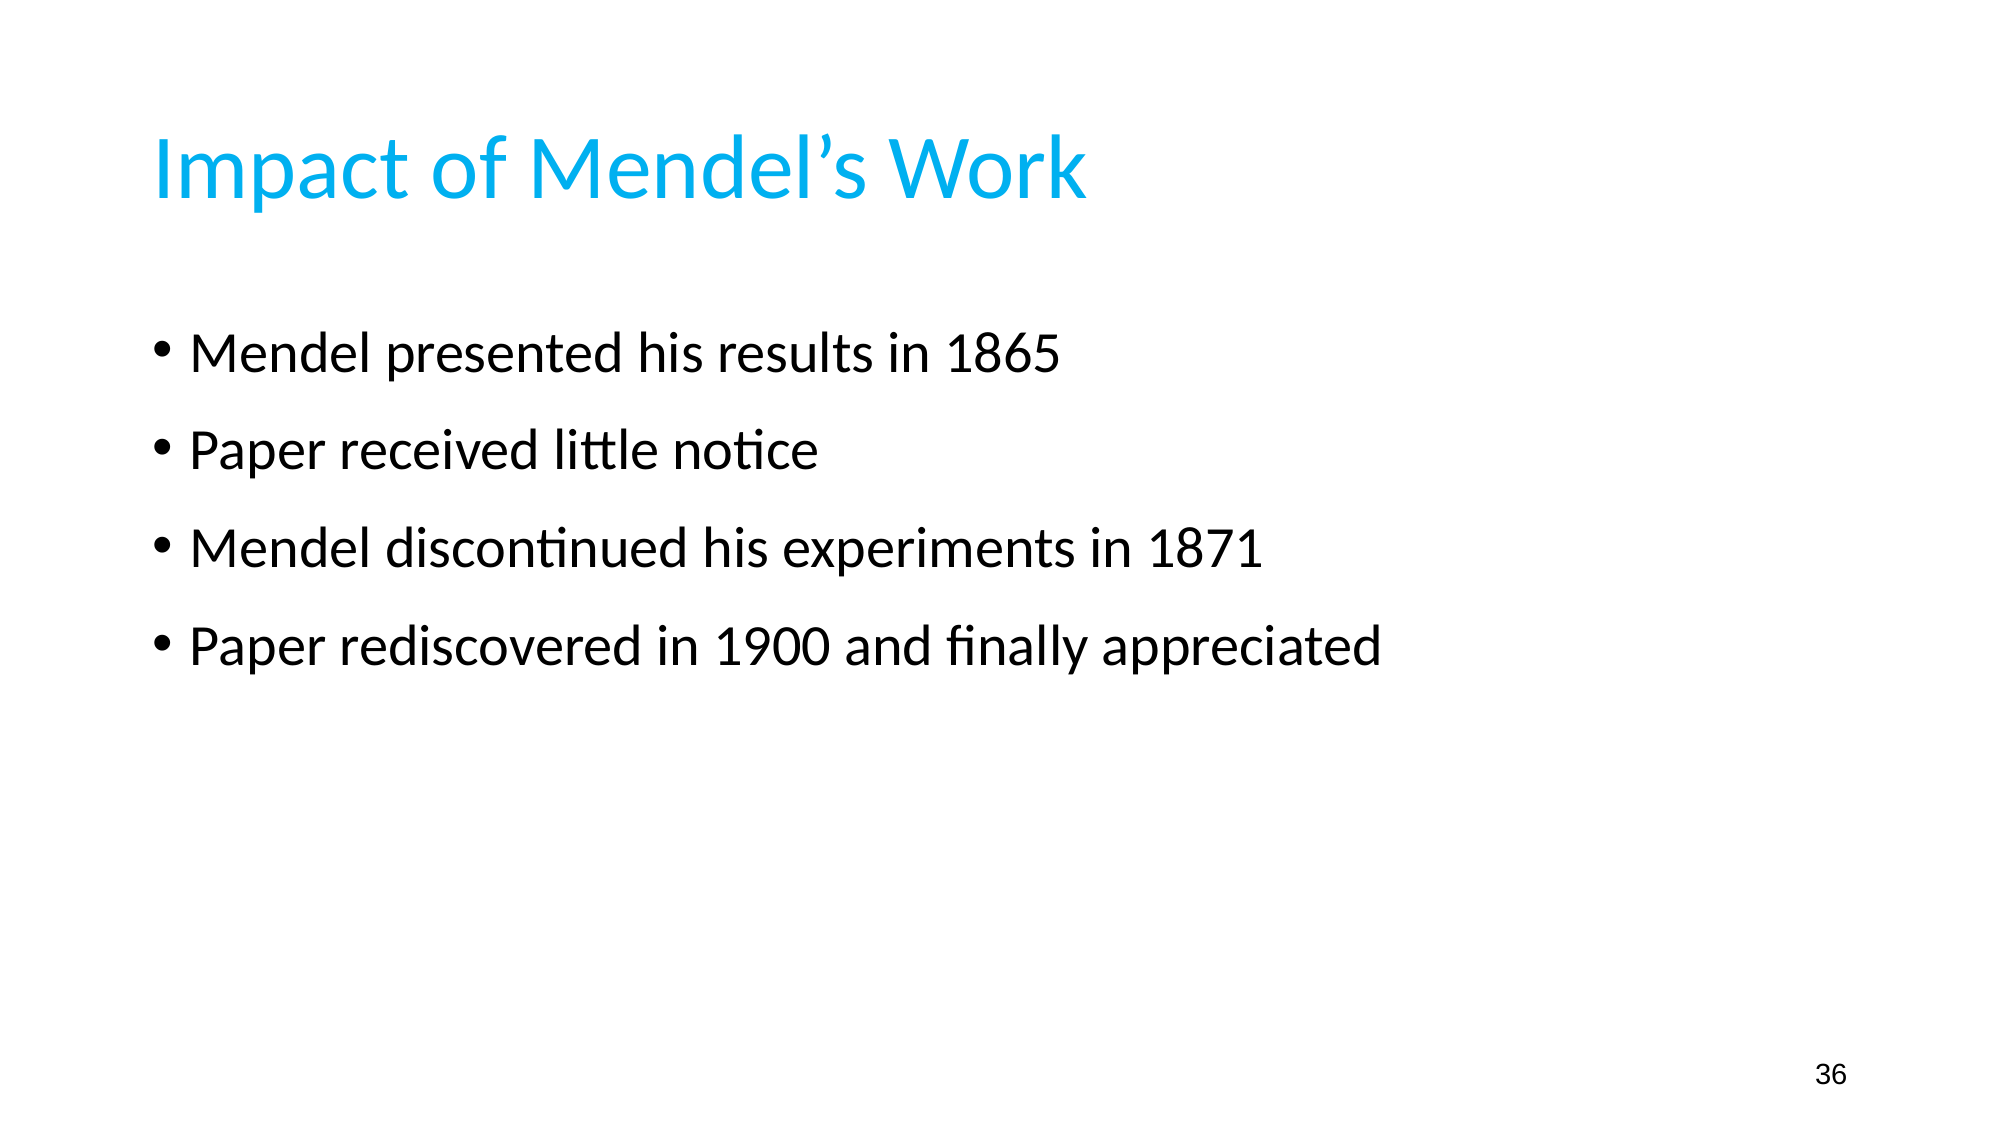

# Impact of Mendel’s Work
Mendel presented his results in 1865
Paper received little notice
Mendel discontinued his experiments in 1871
Paper rediscovered in 1900 and finally appreciated
36